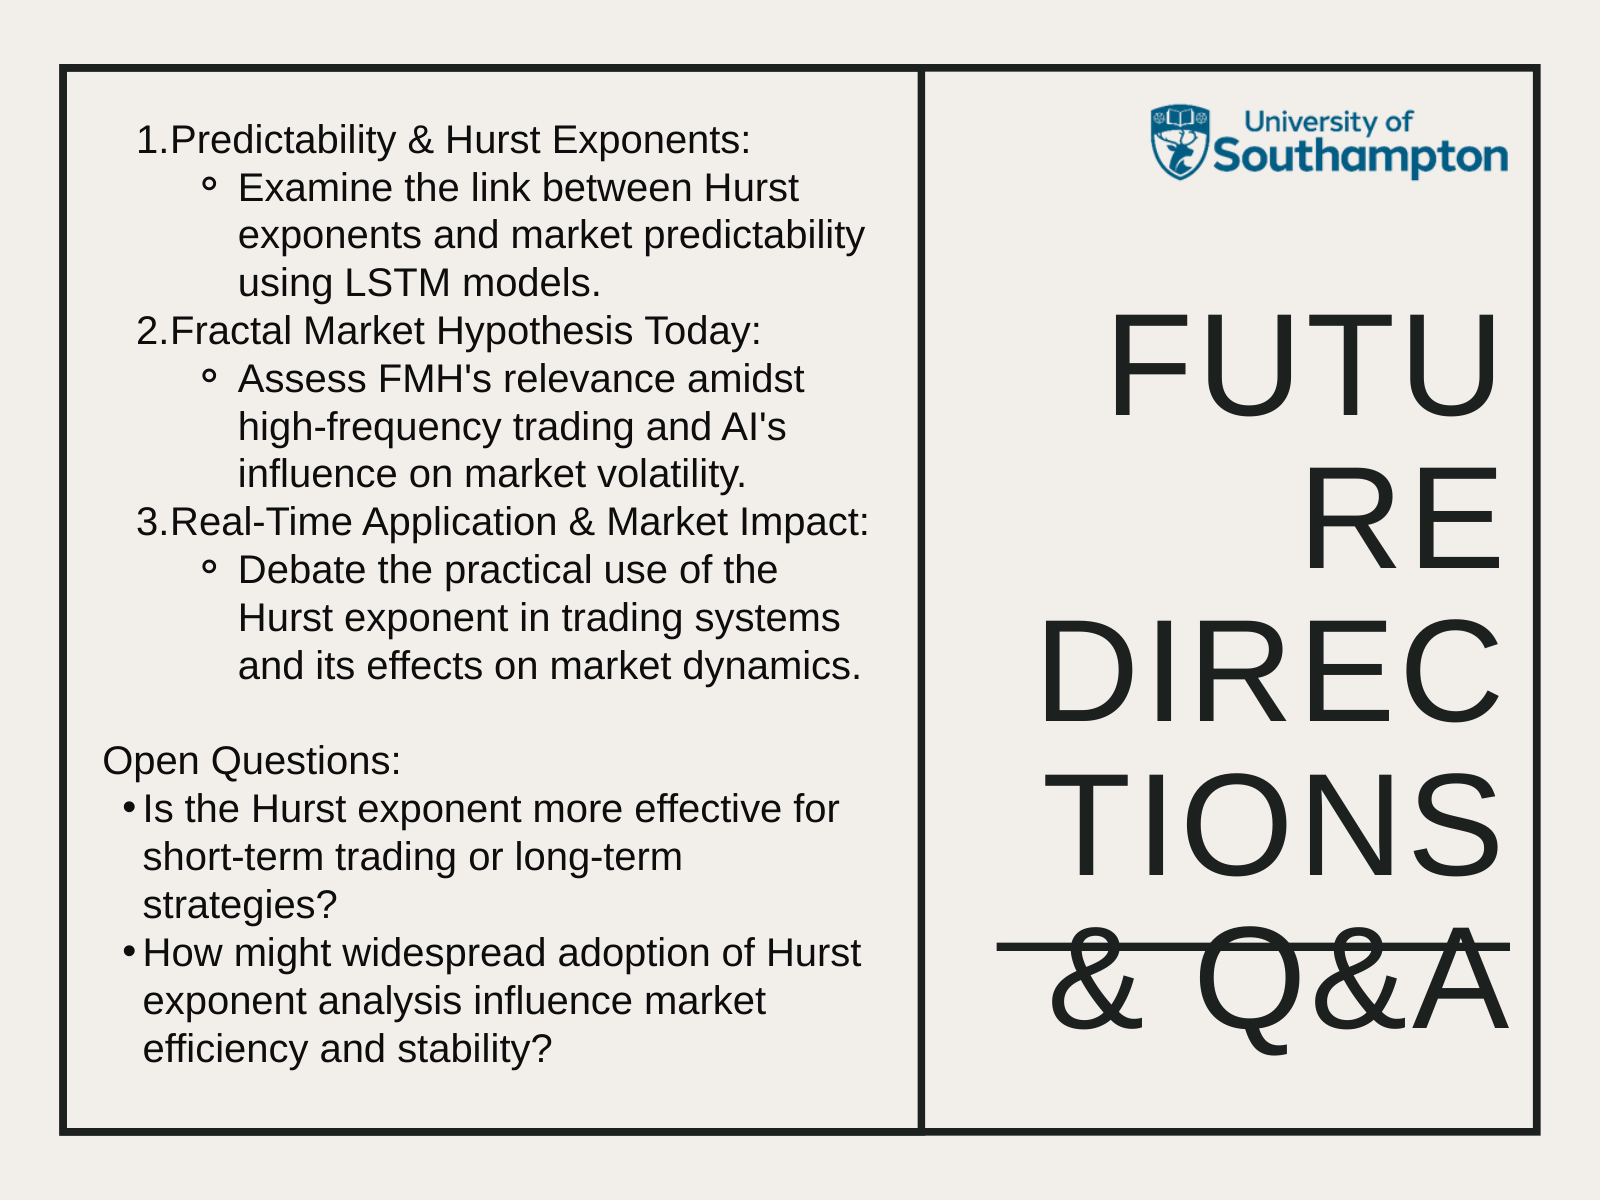

Predictability & Hurst Exponents:
Examine the link between Hurst exponents and market predictability using LSTM models.
Fractal Market Hypothesis Today:
Assess FMH's relevance amidst high-frequency trading and AI's influence on market volatility.
Real-Time Application & Market Impact:
Debate the practical use of the Hurst exponent in trading systems and its effects on market dynamics.

Open Questions:
Is the Hurst exponent more effective for short-term trading or long-term strategies?
How might widespread adoption of Hurst exponent analysis influence market efficiency and stability?

FUTURE DIRECTIONS & Q&A